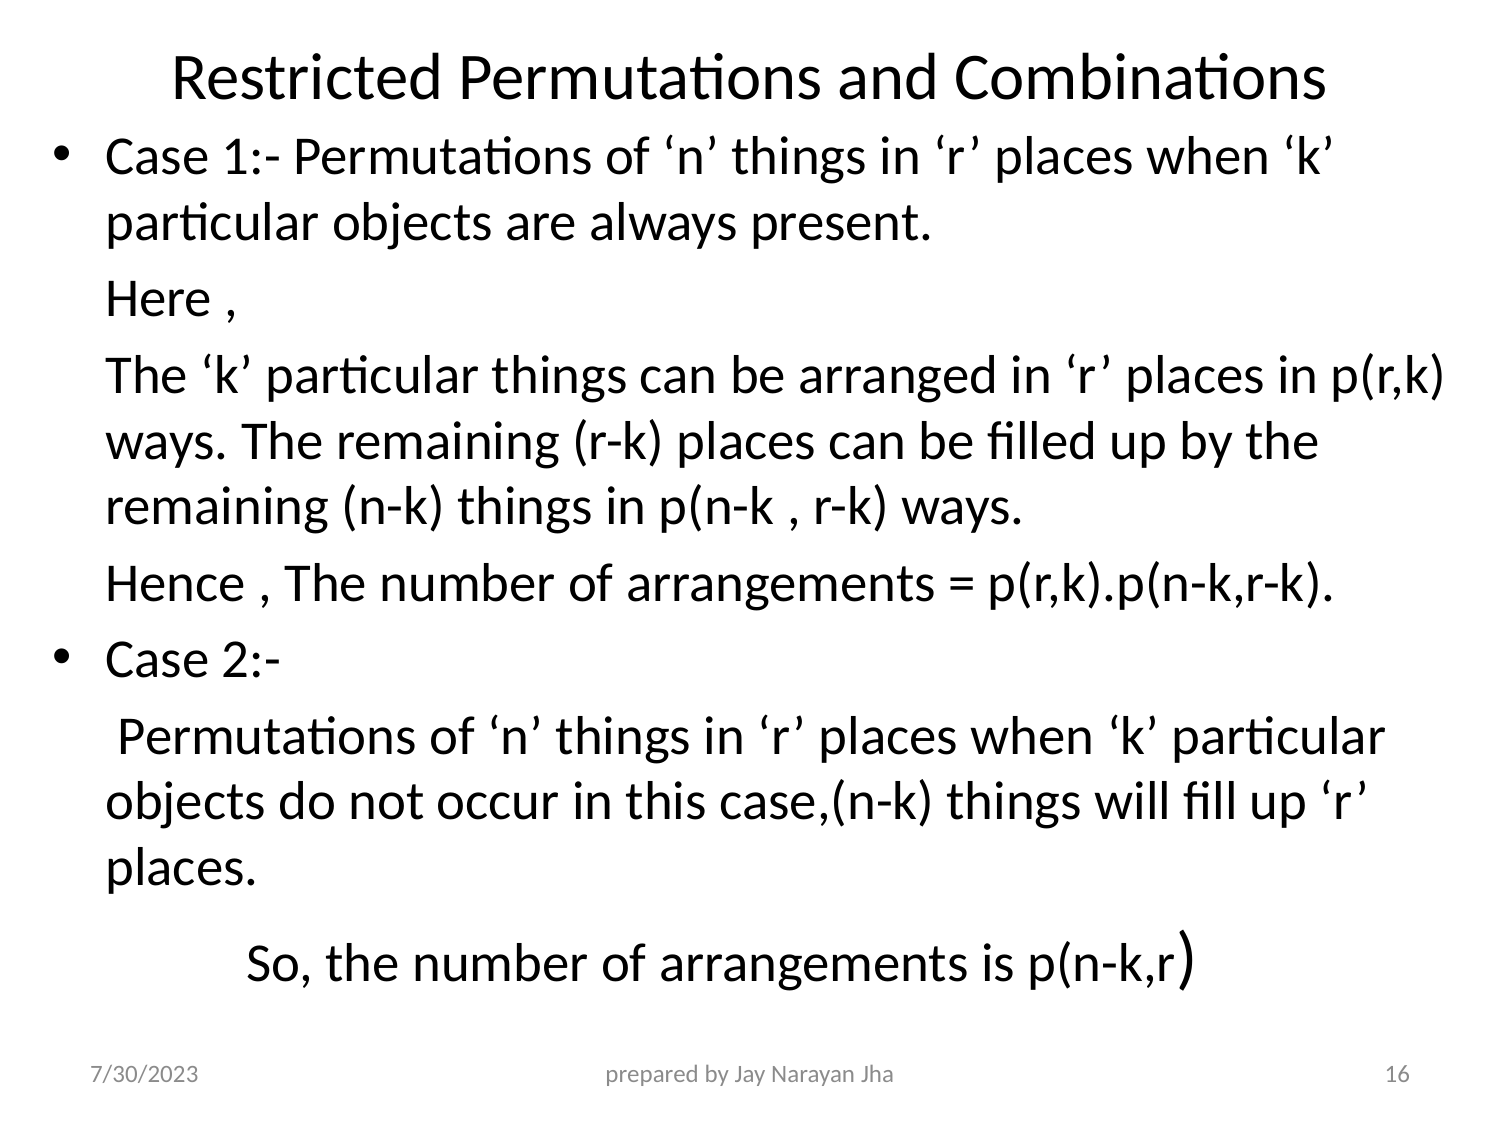

# Restricted Permutations and Combinations
Case 1:- Permutations of ‘n’ things in ‘r’ places when ‘k’ particular objects are always present.
	Here ,
		The ‘k’ particular things can be arranged in ‘r’ places in p(r,k) ways. The remaining (r-k) places can be filled up by the remaining (n-k) things in p(n-k , r-k) ways.
	Hence , The number of arrangements = p(r,k).p(n-k,r-k).
Case 2:-
		 Permutations of ‘n’ things in ‘r’ places when ‘k’ particular objects do not occur in this case,(n-k) things will fill up ‘r’ places.
	 	So, the number of arrangements is p(n-k,r)
7/30/2023
prepared by Jay Narayan Jha
16